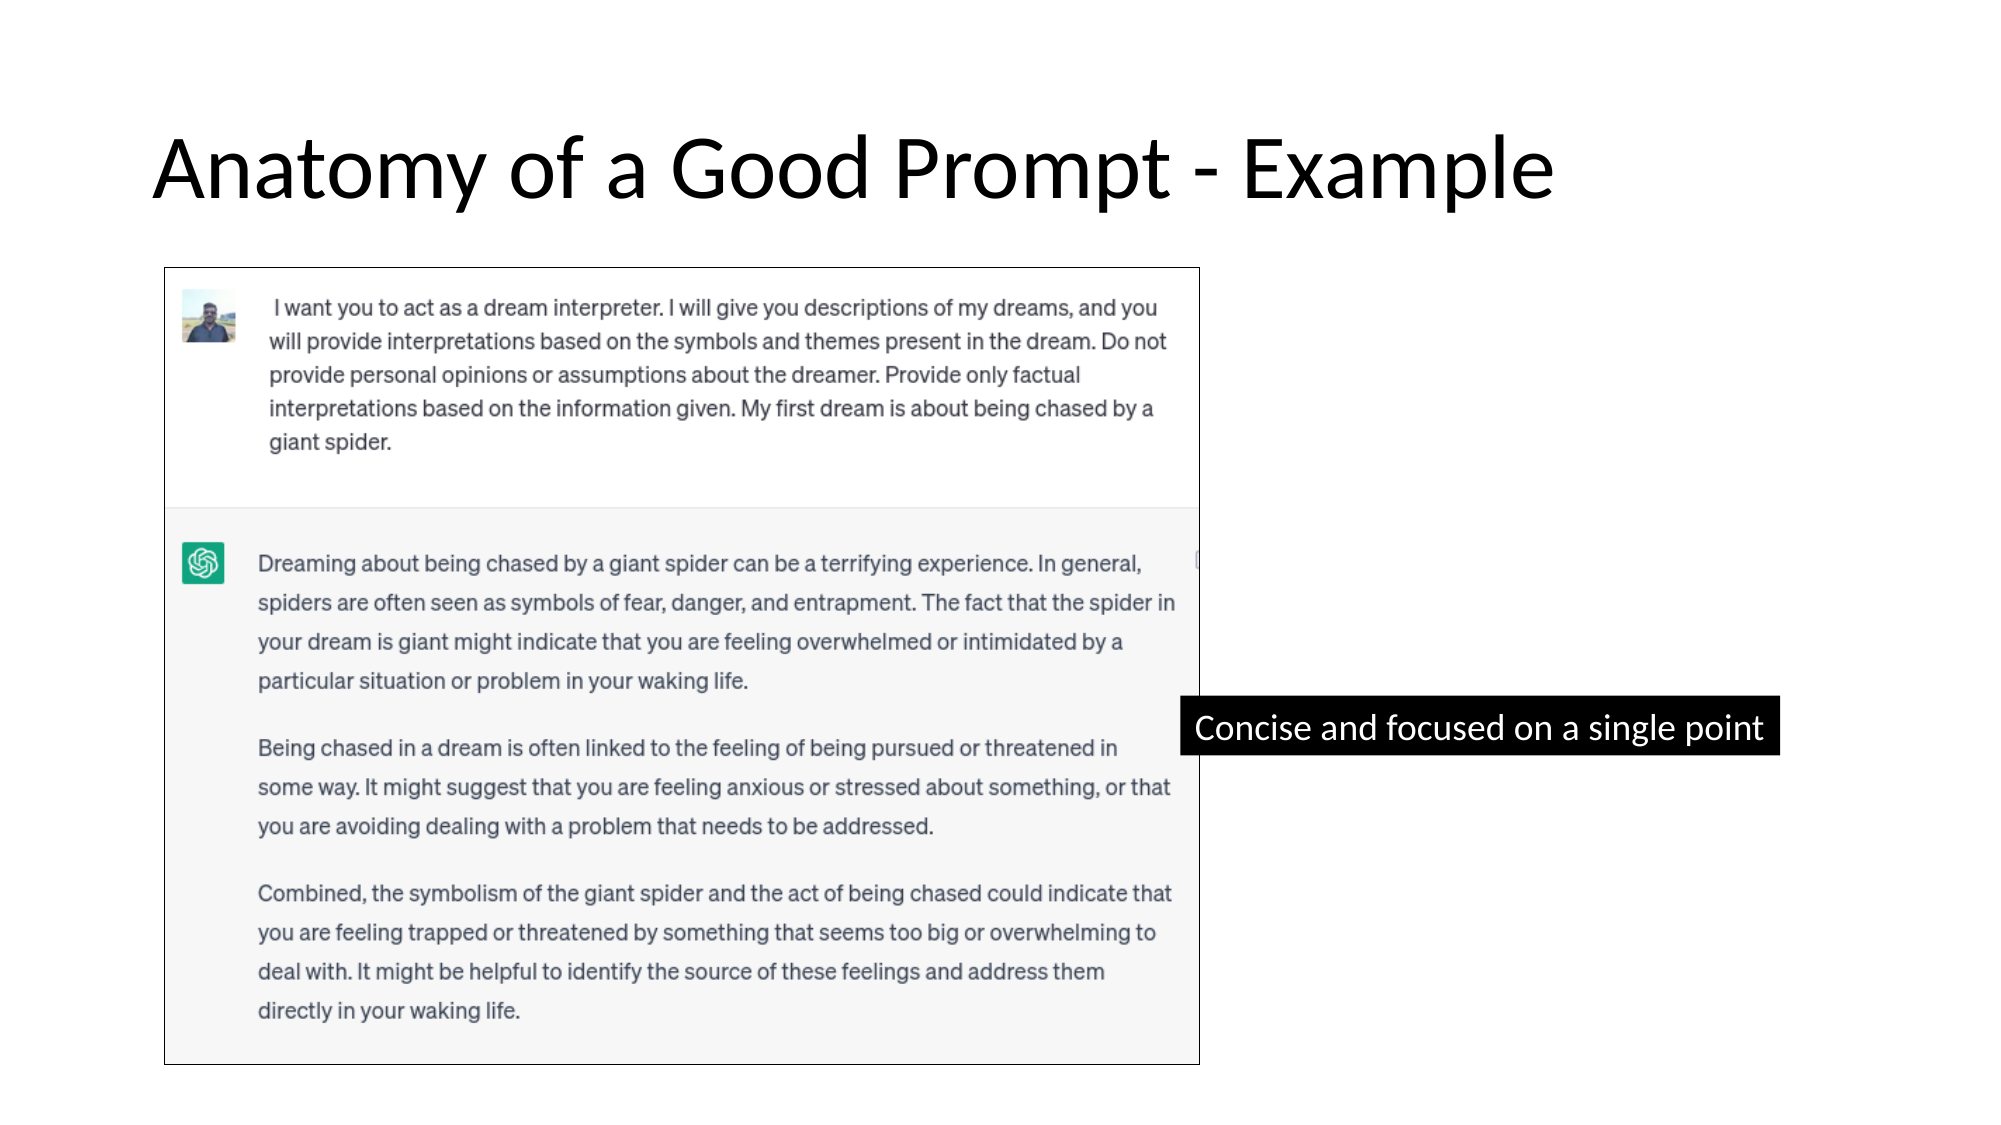

# Anatomy of a Good Prompt - Example

Concise and focused on a single point